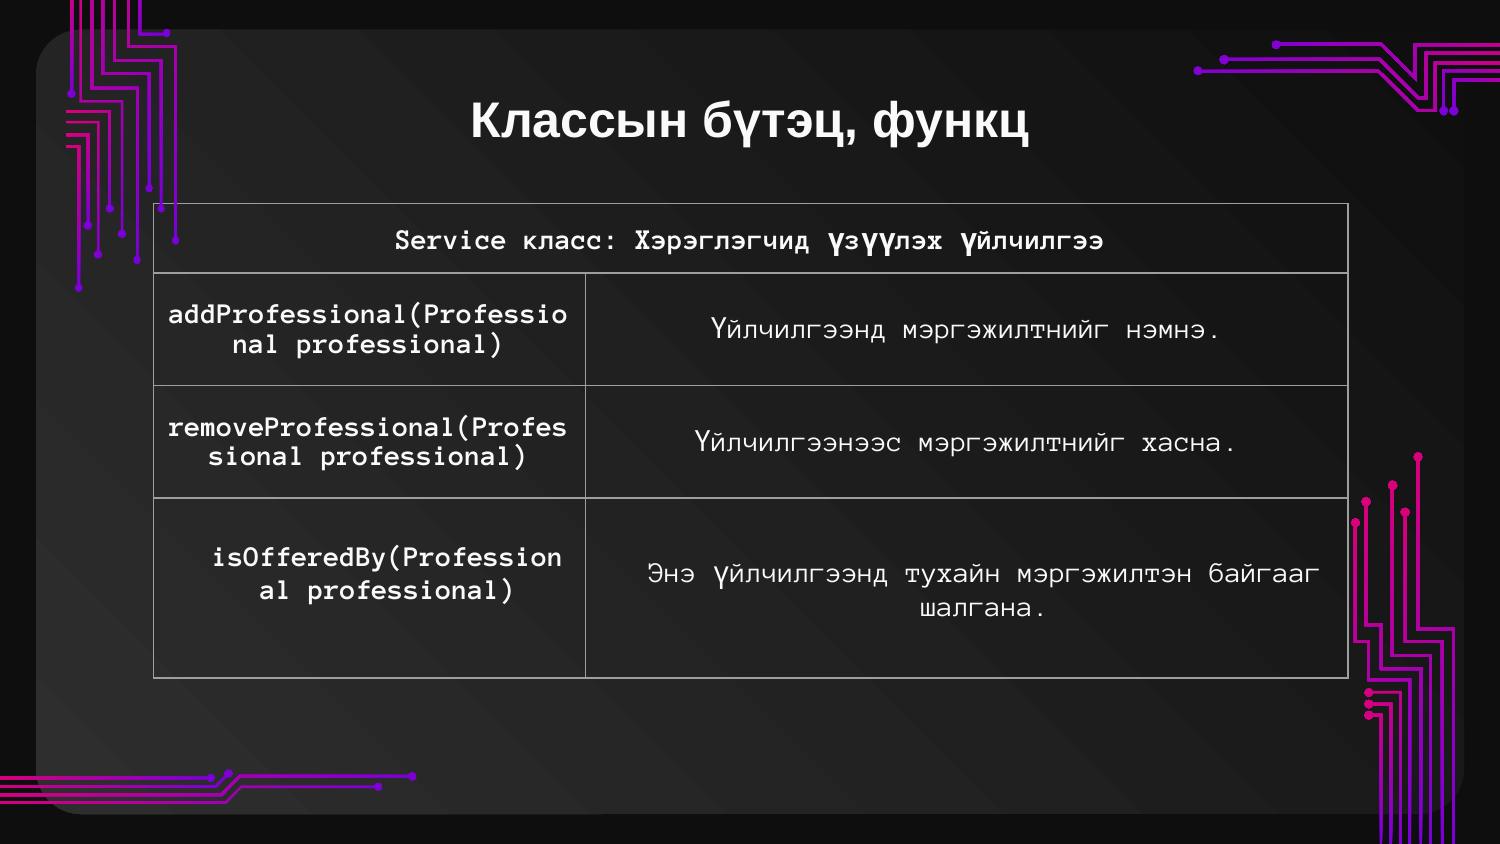

# Классын бүтэц, функц
| Service класс: Хэрэглэгчид үзүүлэх үйлчилгээ |  |
| --- | --- |
| addProfessional(Professional professional) | Үйлчилгээнд мэргэжилтнийг нэмнэ. |
| removeProfessional(Professional professional) | Үйлчилгээнээс мэргэжилтнийг хасна. |
| isOfferedBy(Professional professional) | Энэ үйлчилгээнд тухайн мэргэжилтэн байгааг шалгана. |